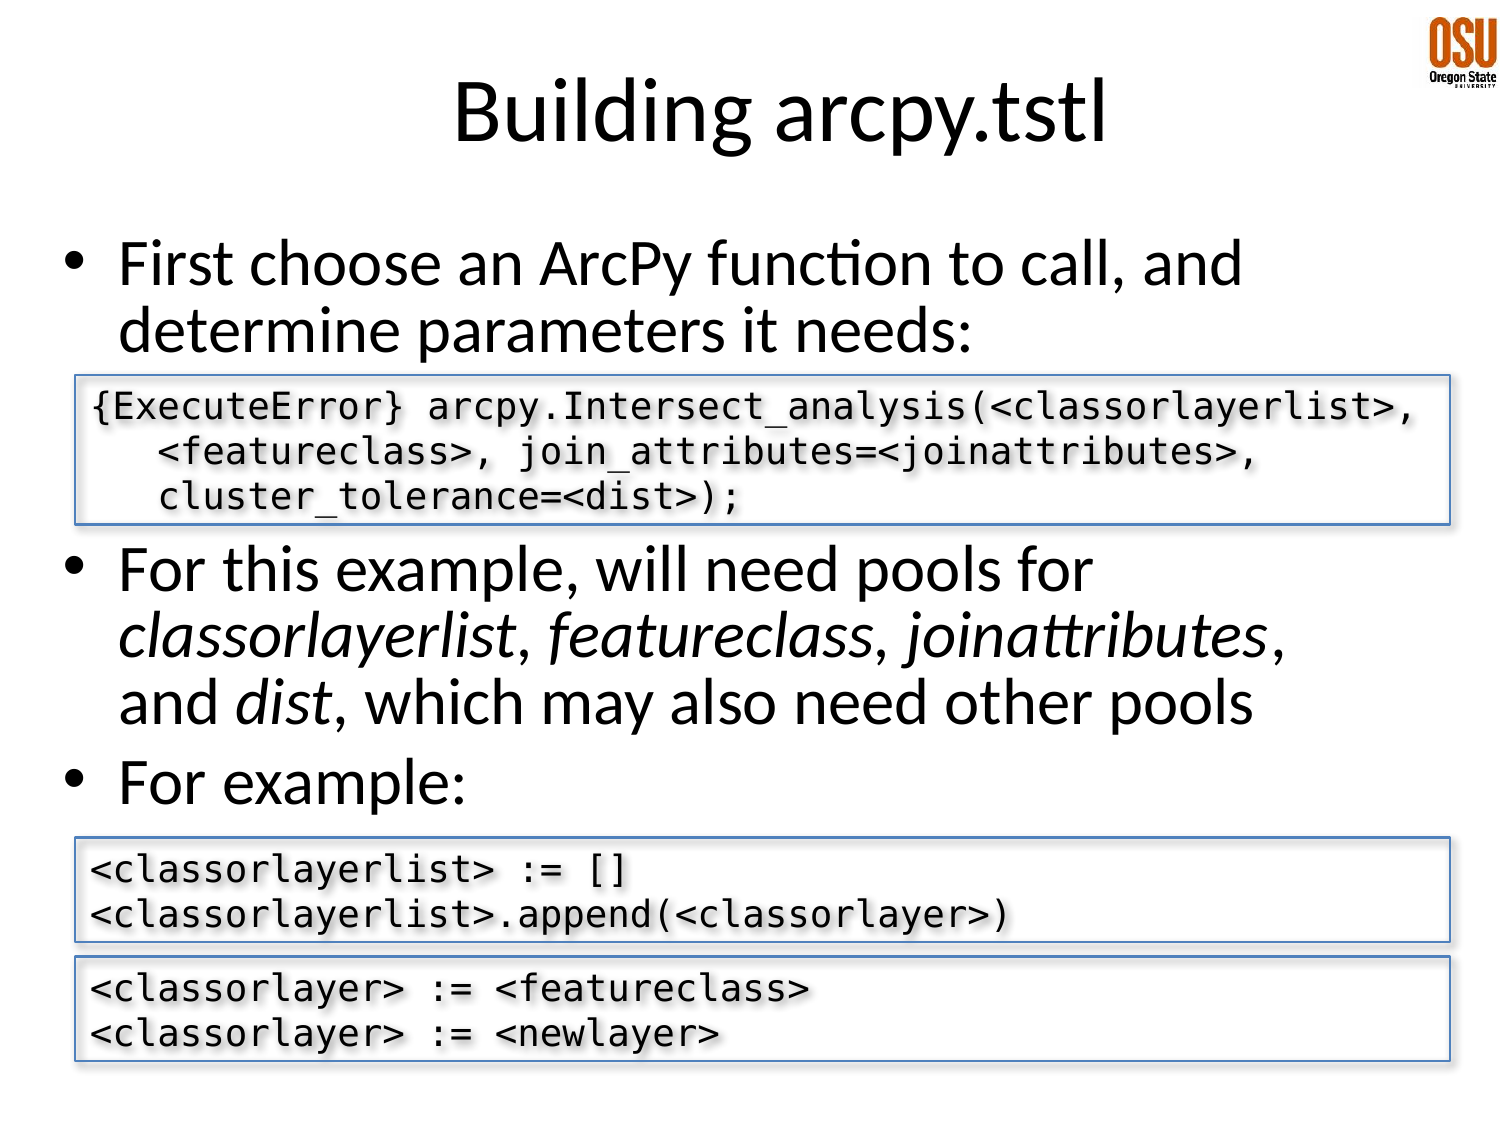

# Building arcpy.tstl
First choose an ArcPy function to call, and determine parameters it needs:

For this example, will need pools for classorlayerlist, featureclass, joinattributes, and dist, which may also need other pools
For example:
{ExecuteError} arcpy.Intersect_analysis(<classorlayerlist>,
   <featureclass>, join_attributes=<joinattributes>,
   cluster_tolerance=<dist>);
<classorlayerlist> := []
<classorlayerlist>.append(<classorlayer>)
<classorlayer> := <featureclass>
<classorlayer> := <newlayer>